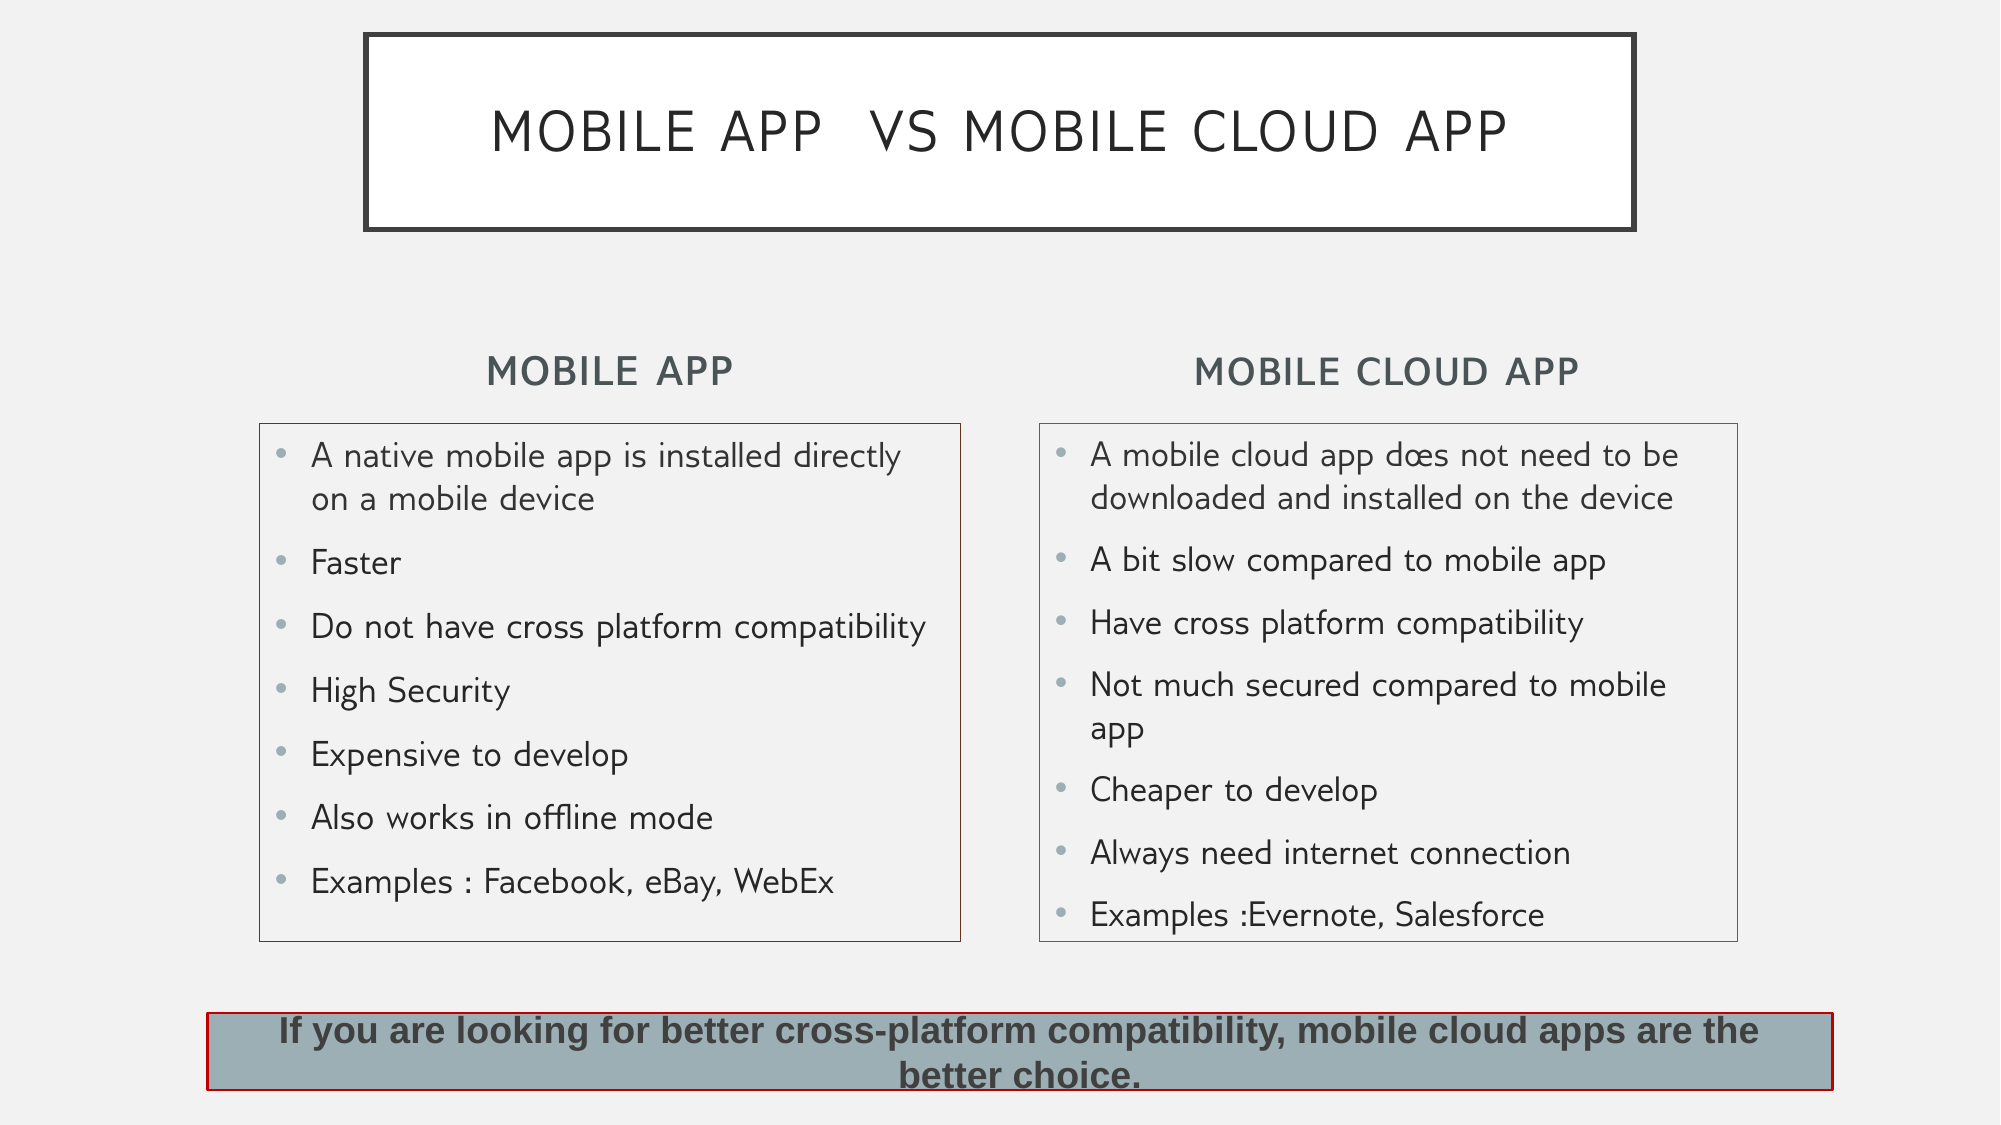

# Mobile app  vs Mobile cloud app
Mobile app
Mobile cloud app
A native mobile app is installed directly on a mobile device
Faster
Do not have cross platform compatibility
High Security
Expensive to develop
Also works in offline mode
Examples : Facebook, eBay, WebEx

A mobile cloud app does not need to be downloaded and installed on the device
A bit slow compared to mobile app
Have cross platform compatibility
Not much secured compared to mobile app
Cheaper to develop
Always need internet connection
Examples :Evernote, Salesforce

If you are looking for better cross-platform compatibility, mobile cloud apps are the better choice.